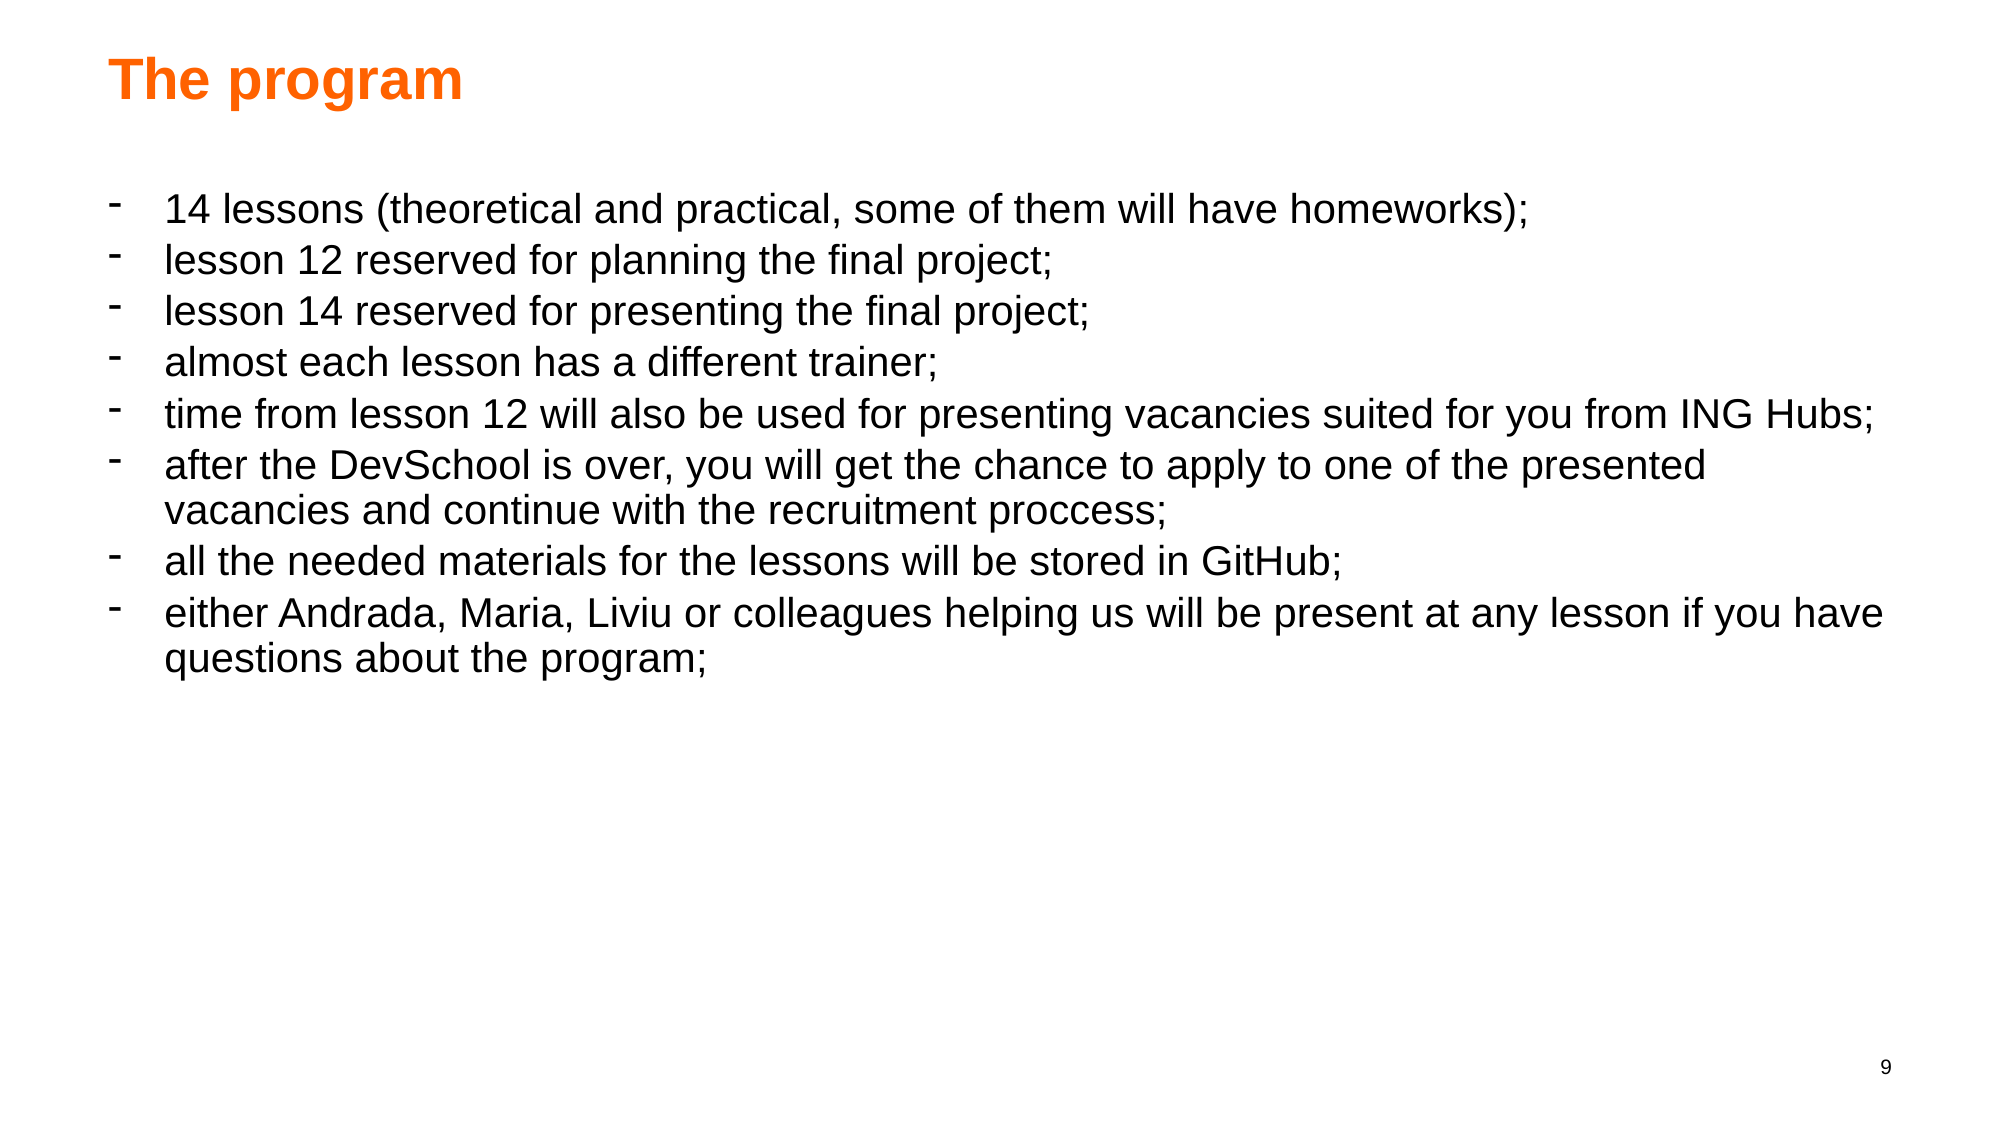

# The program
14 lessons (theoretical and practical, some of them will have homeworks);
lesson 12 reserved for planning the final project;
lesson 14 reserved for presenting the final project;
almost each lesson has a different trainer;
time from lesson 12 will also be used for presenting vacancies suited for you from ING Hubs;
after the DevSchool is over, you will get the chance to apply to one of the presented vacancies and continue with the recruitment proccess;
all the needed materials for the lessons will be stored in GitHub;
either Andrada, Maria, Liviu or colleagues helping us will be present at any lesson if you have questions about the program;

9